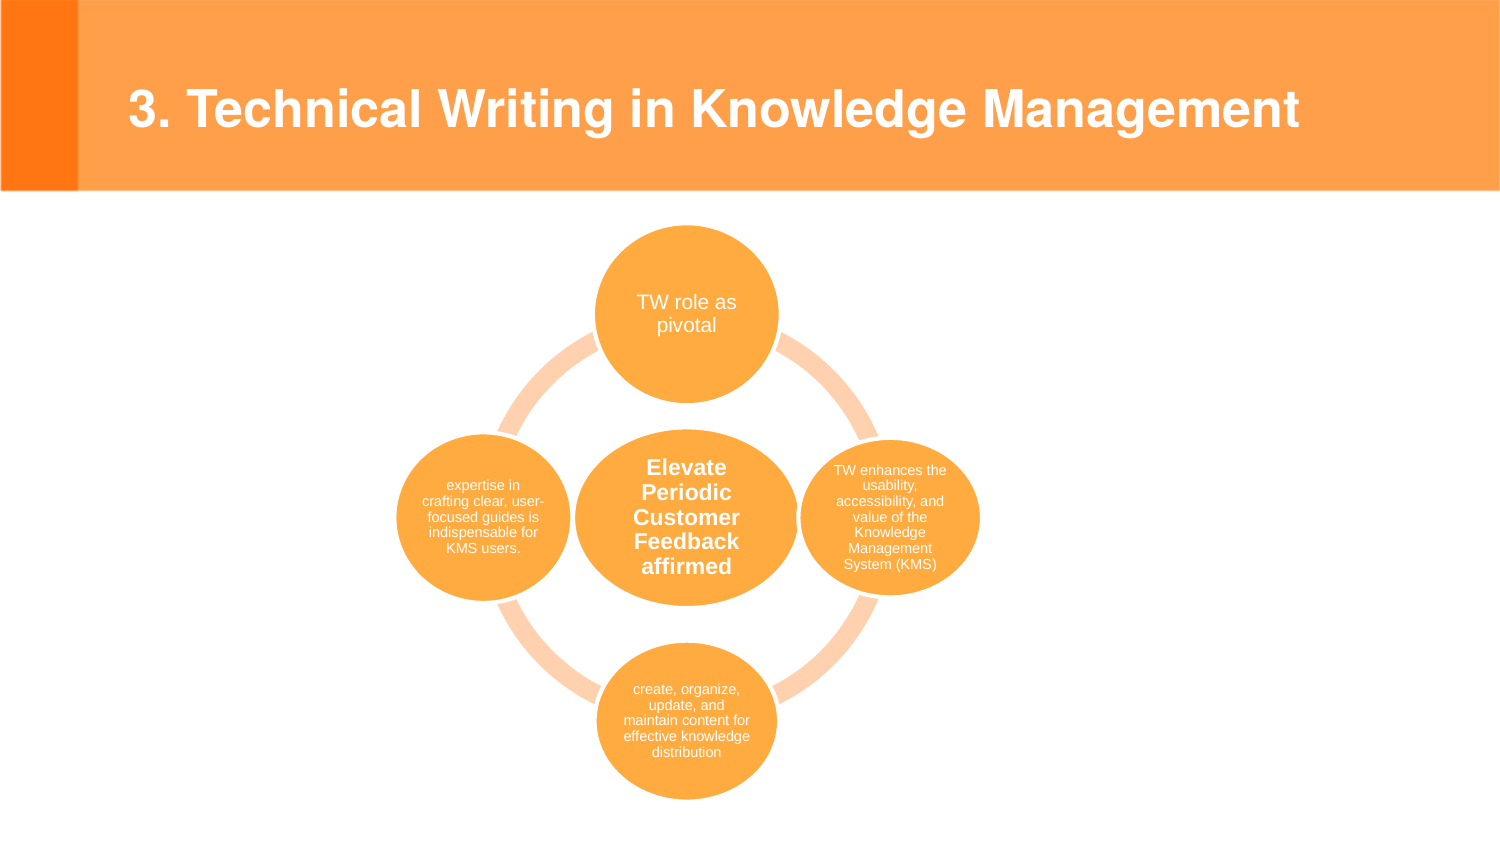

# 3. Technical Writing in Knowledge Management
Elevate Periodic Customer Feedback affirmed
TW role as pivotal
TW enhances the usability, accessibility, and value of the Knowledge Management System (KMS)
create, organize, update, and maintain content for effective knowledge distribution
expertise in crafting clear, user-focused guides is indispensable for KMS users.